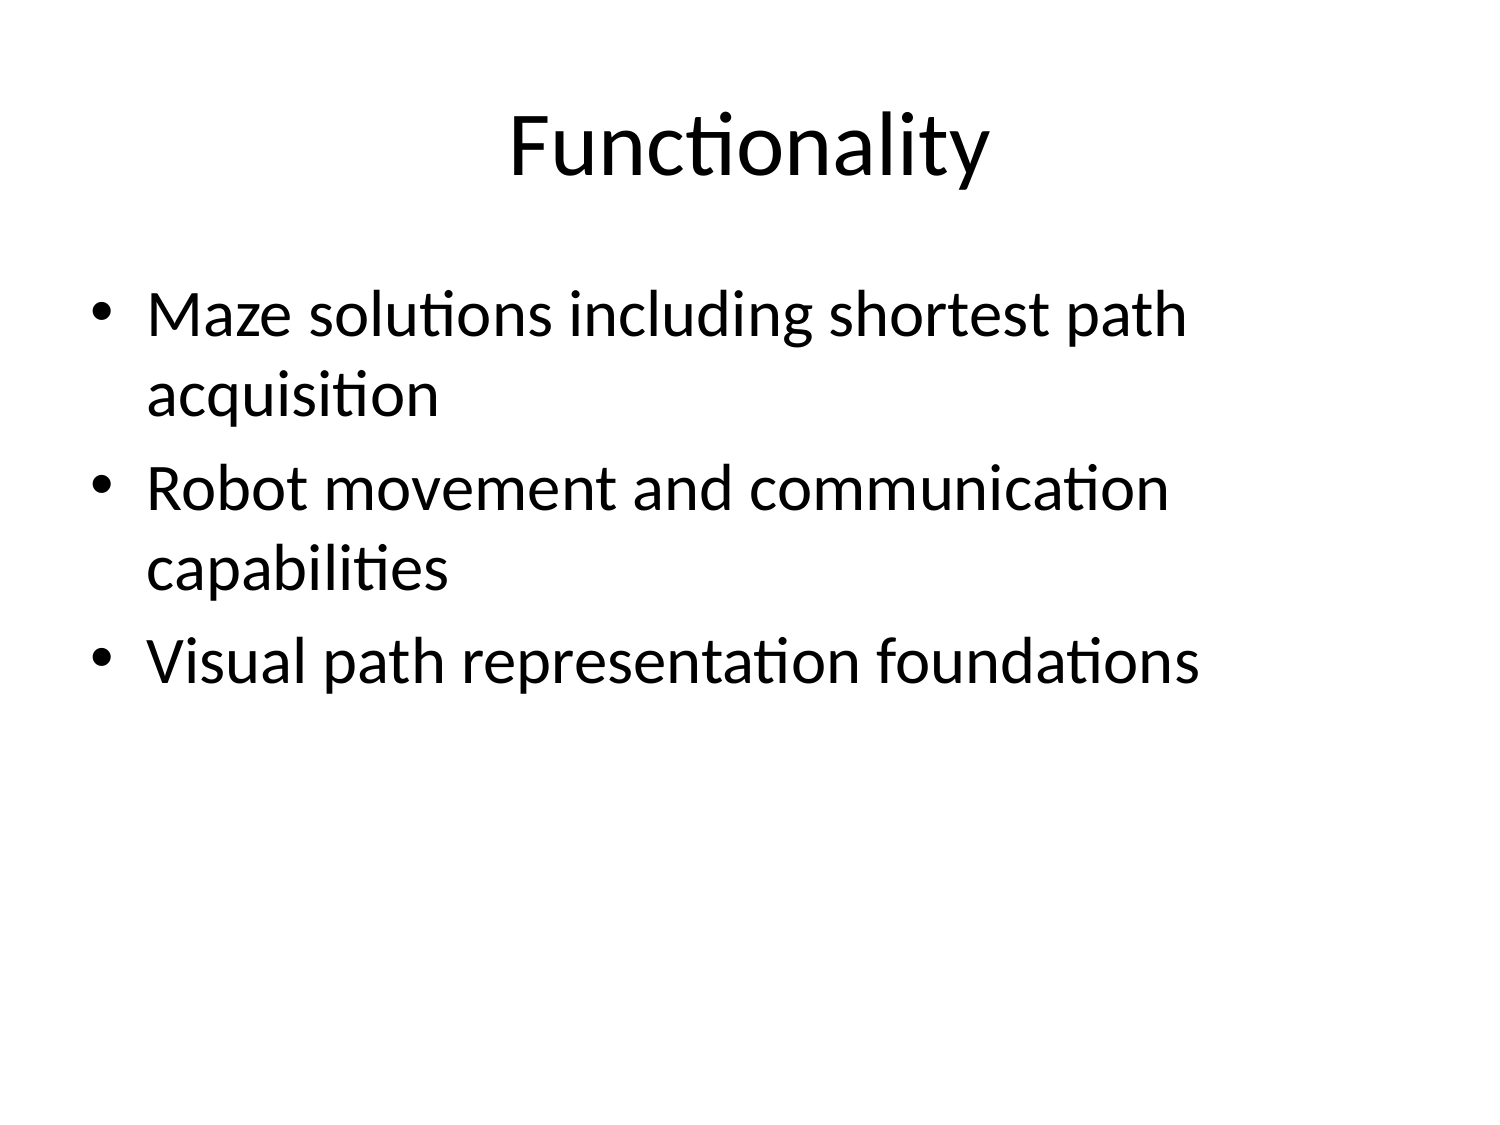

# Functionality
Maze solutions including shortest path acquisition
Robot movement and communication capabilities
Visual path representation foundations